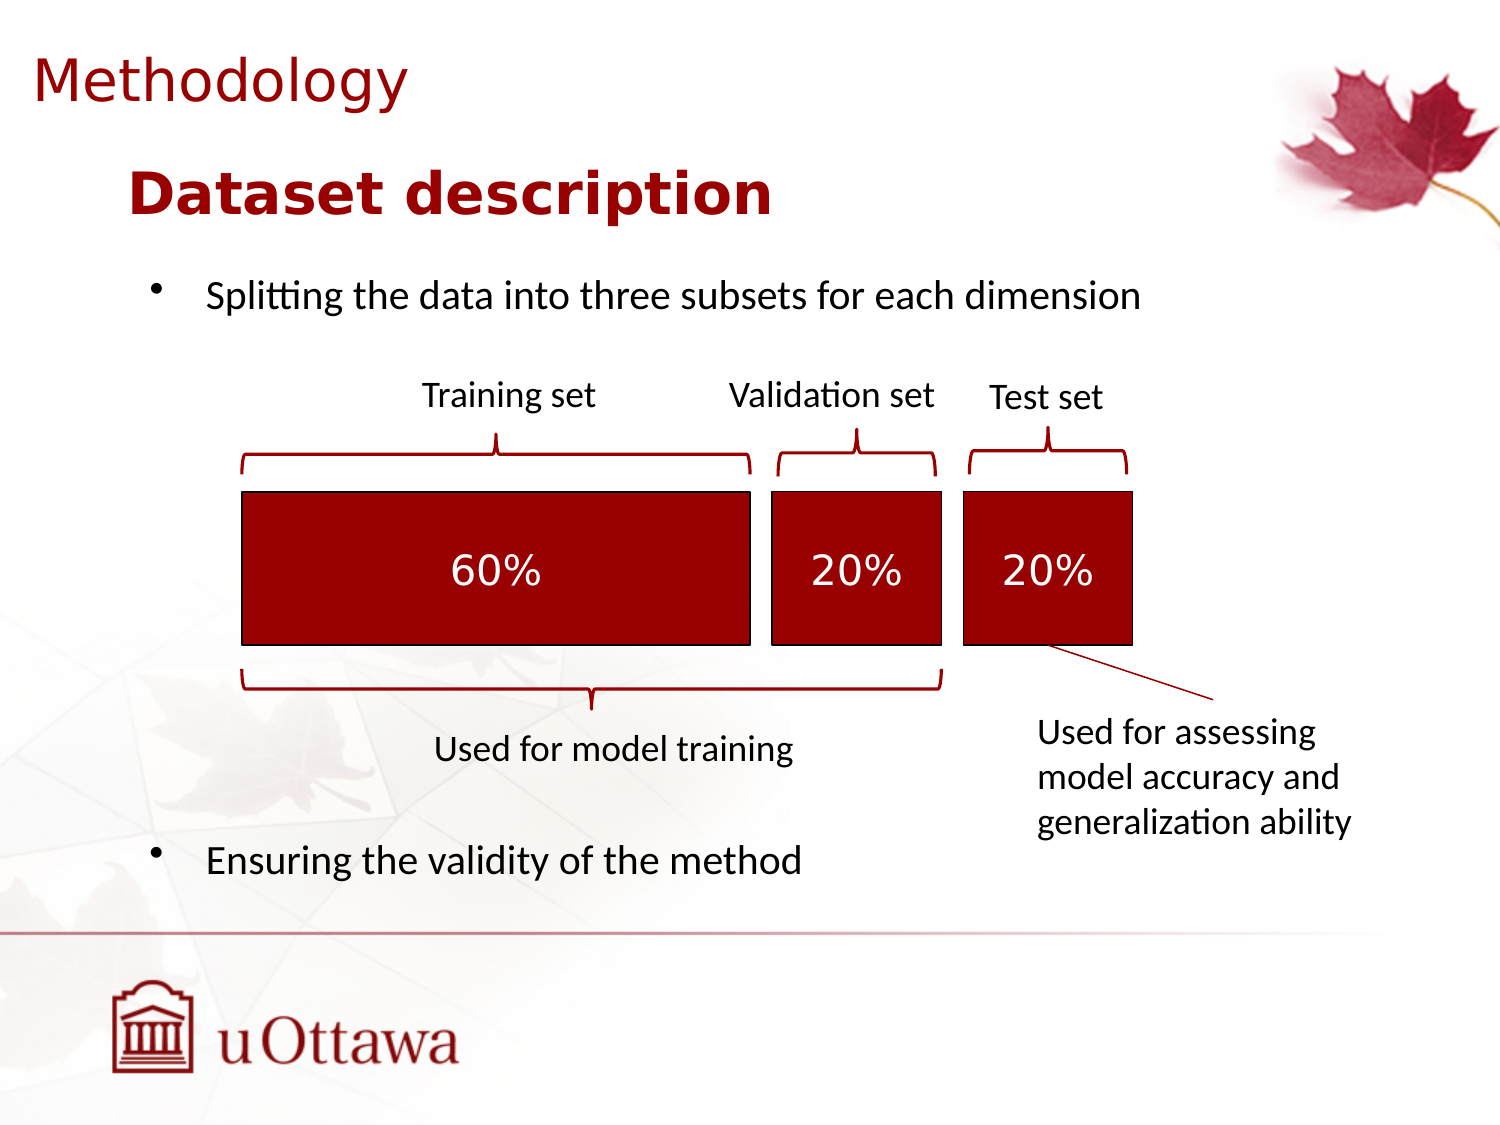

Methodology
Dataset description

Splitting the data into three subsets for each dimension

Training set
Validation set
Test set

20%
20%
60%
Used for assessing model accuracy and generalization ability
Used for model training
Ensuring the validity of the method